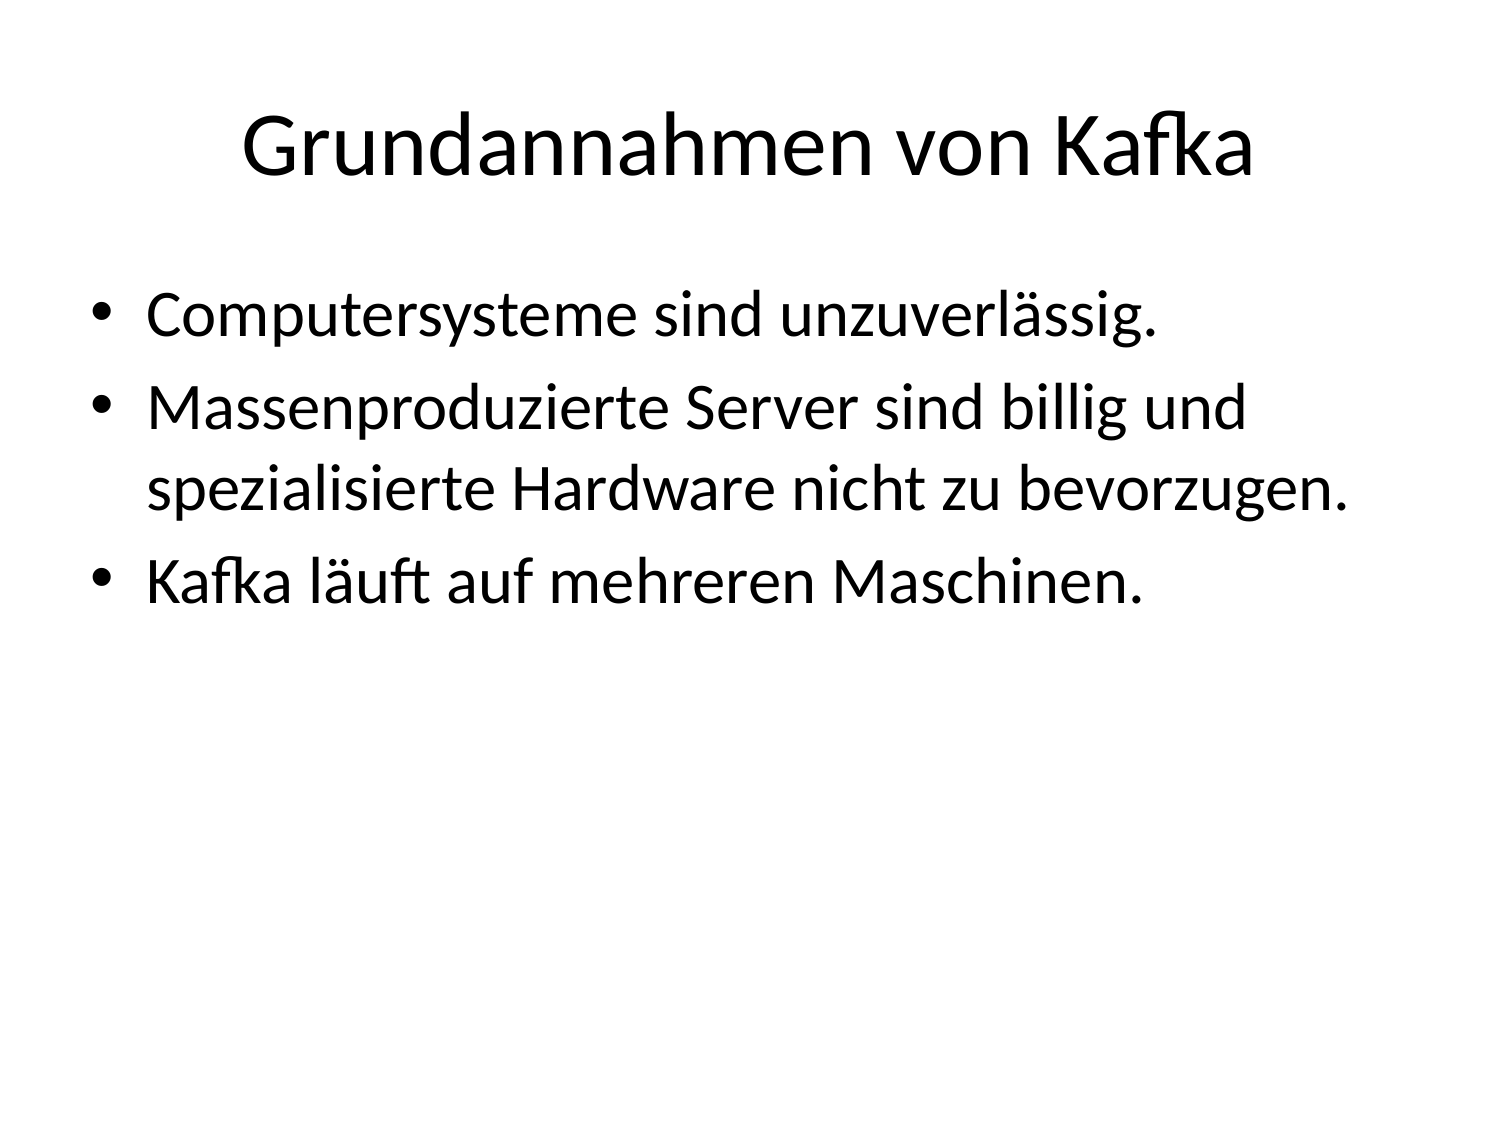

# Grundannahmen von Kafka
Computersysteme sind unzuverlässig.
Massenproduzierte Server sind billig und spezialisierte Hardware nicht zu bevorzugen.
Kafka läuft auf mehreren Maschinen.